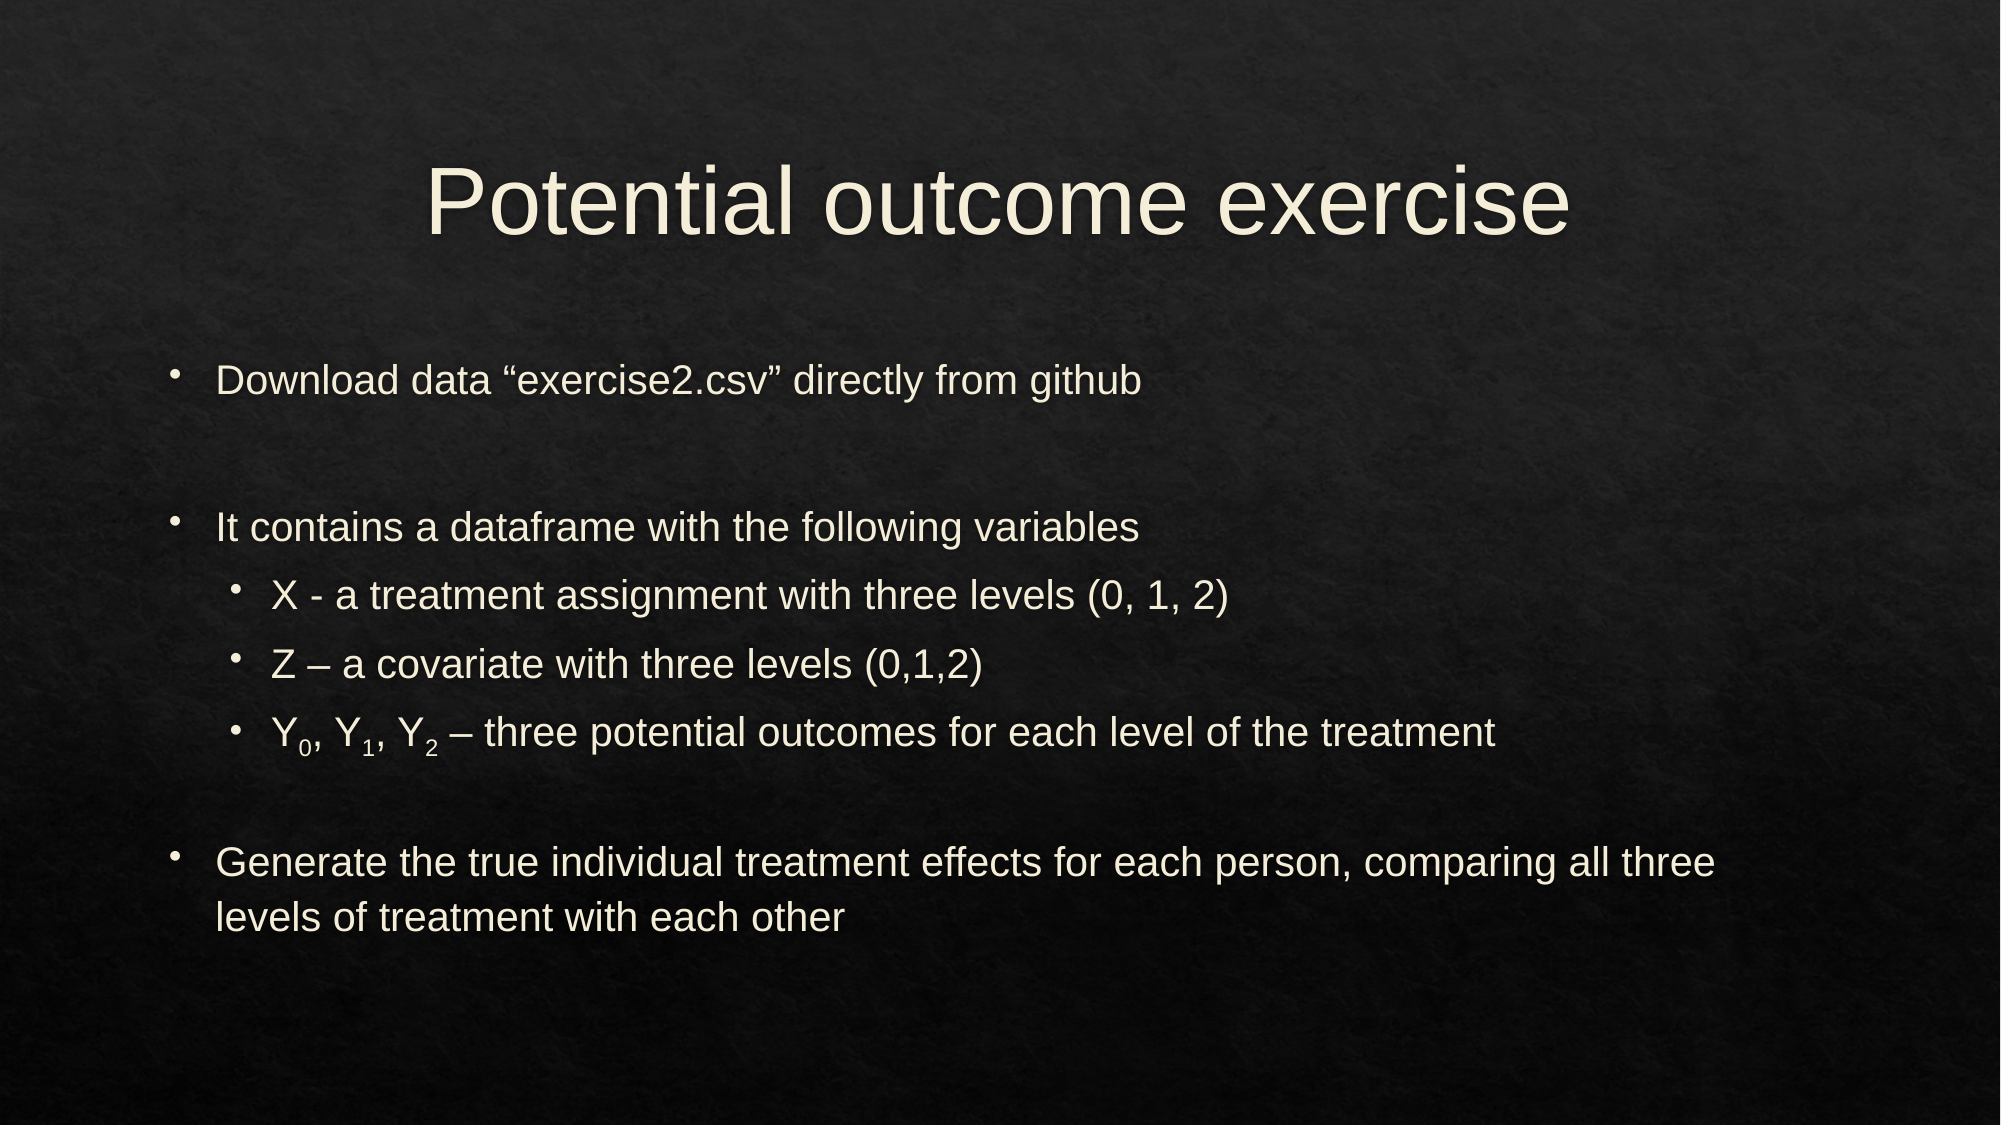

# Potential outcome exercise
Download data “exercise2.csv” directly from github

It contains a dataframe with the following variables
X - a treatment assignment with three levels (0, 1, 2)
Z – a covariate with three levels (0,1,2)
Y0, Y1, Y2 – three potential outcomes for each level of the treatment
Generate the true individual treatment effects for each person, comparing all three levels of treatment with each other